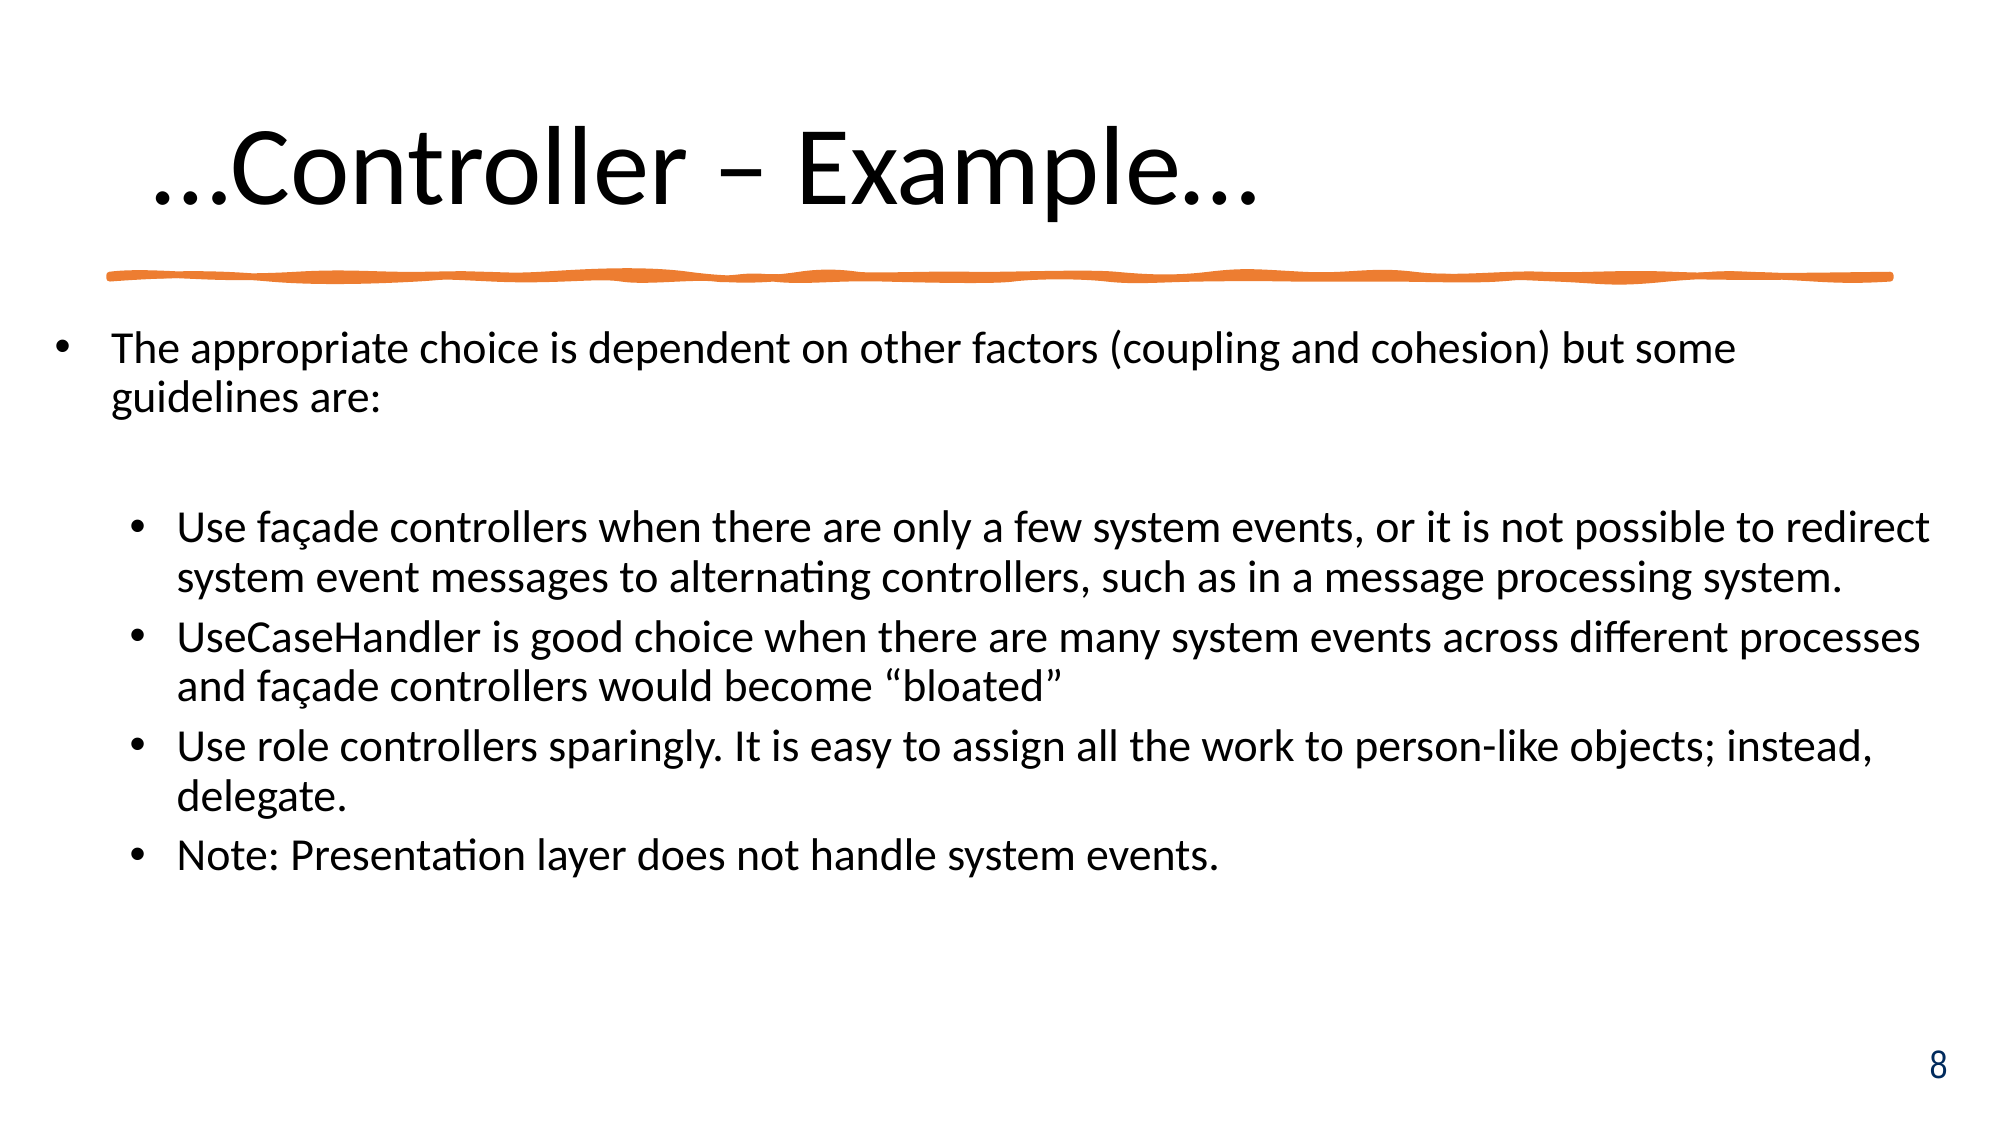

# …Controller – Example…

The appropriate choice is dependent on other factors (coupling and cohesion) but some guidelines are:

Use façade controllers when there are only a few system events, or it is not possible to redirect system event messages to alternating controllers, such as in a message processing system.
UseCaseHandler is good choice when there are many system events across different processes and façade controllers would become “bloated”
Use role controllers sparingly. It is easy to assign all the work to person-like objects; instead, delegate.
Note: Presentation layer does not handle system events.
8